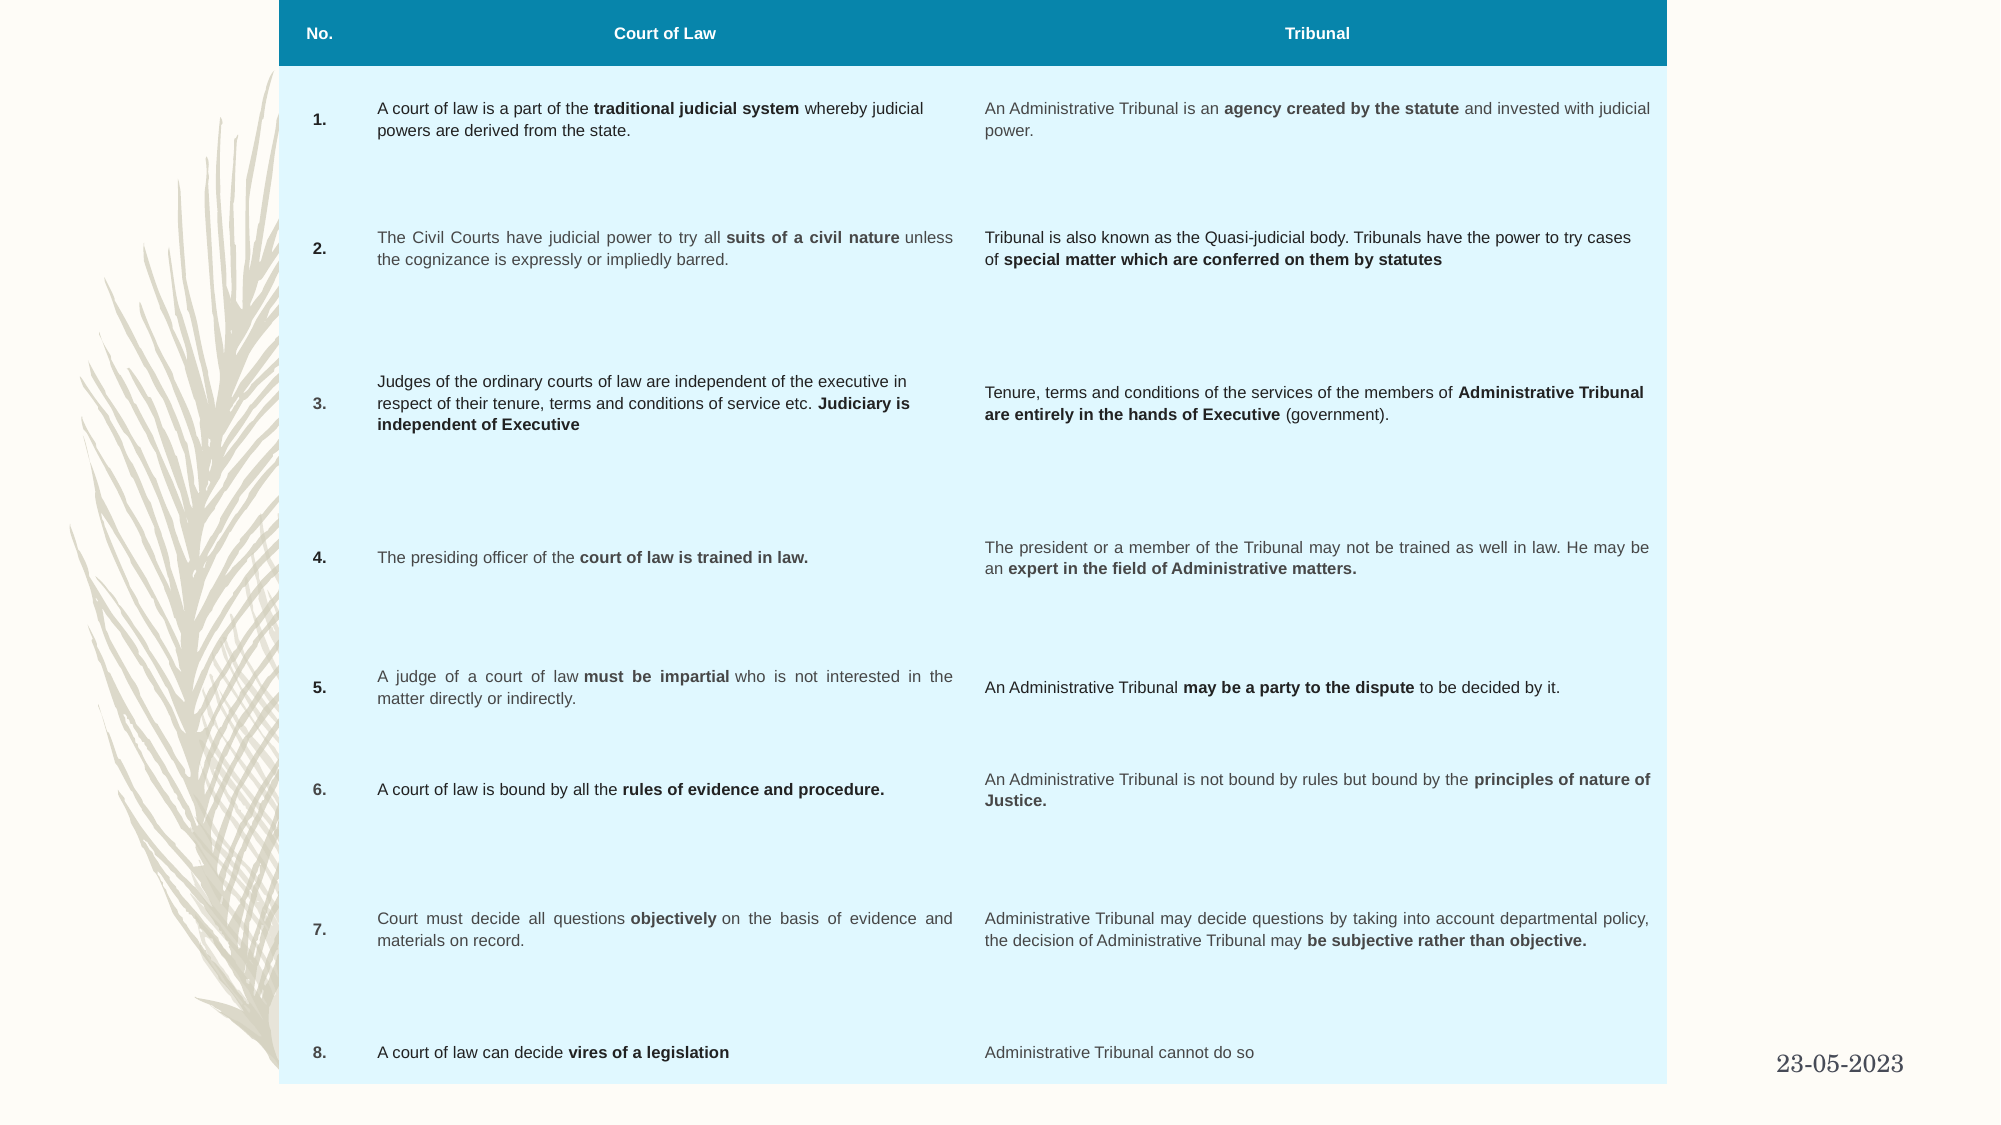

| No. | Court of Law | Tribunal |
| --- | --- | --- |
| 1. | A court of law is a part of the traditional judicial system whereby judicial powers are derived from the state. | An Administrative Tribunal is an agency created by the statute and invested with judicial power. |
| 2. | The Civil Courts have judicial power to try all suits of a civil nature unless the cognizance is expressly or impliedly barred. | Tribunal is also known as the Quasi-judicial body. Tribunals have the power to try cases of special matter which are conferred on them by statutes |
| 3. | Judges of the ordinary courts of law are independent of the executive in respect of their tenure, terms and conditions of service etc. Judiciary is independent of Executive | Tenure, terms and conditions of the services of the members of Administrative Tribunal are entirely in the hands of Executive (government). |
| 4. | The presiding officer of the court of law is trained in law. | The president or a member of the Tribunal may not be trained as well in law. He may be an expert in the field of Administrative matters. |
| 5. | A judge of a court of law must be impartial who is not interested in the matter directly or indirectly. | An Administrative Tribunal may be a party to the dispute to be decided by it. |
| 6. | A court of law is bound by all the rules of evidence and procedure. | An Administrative Tribunal is not bound by rules but bound by the principles of nature of Justice. |
| 7. | Court must decide all questions objectively on the basis of evidence and materials on record. | Administrative Tribunal may decide questions by taking into account departmental policy, the decision of Administrative Tribunal may be subjective rather than objective. |
| 8. | A court of law can decide vires of a legislation | Administrative Tribunal cannot do so |
53
23-05-2023